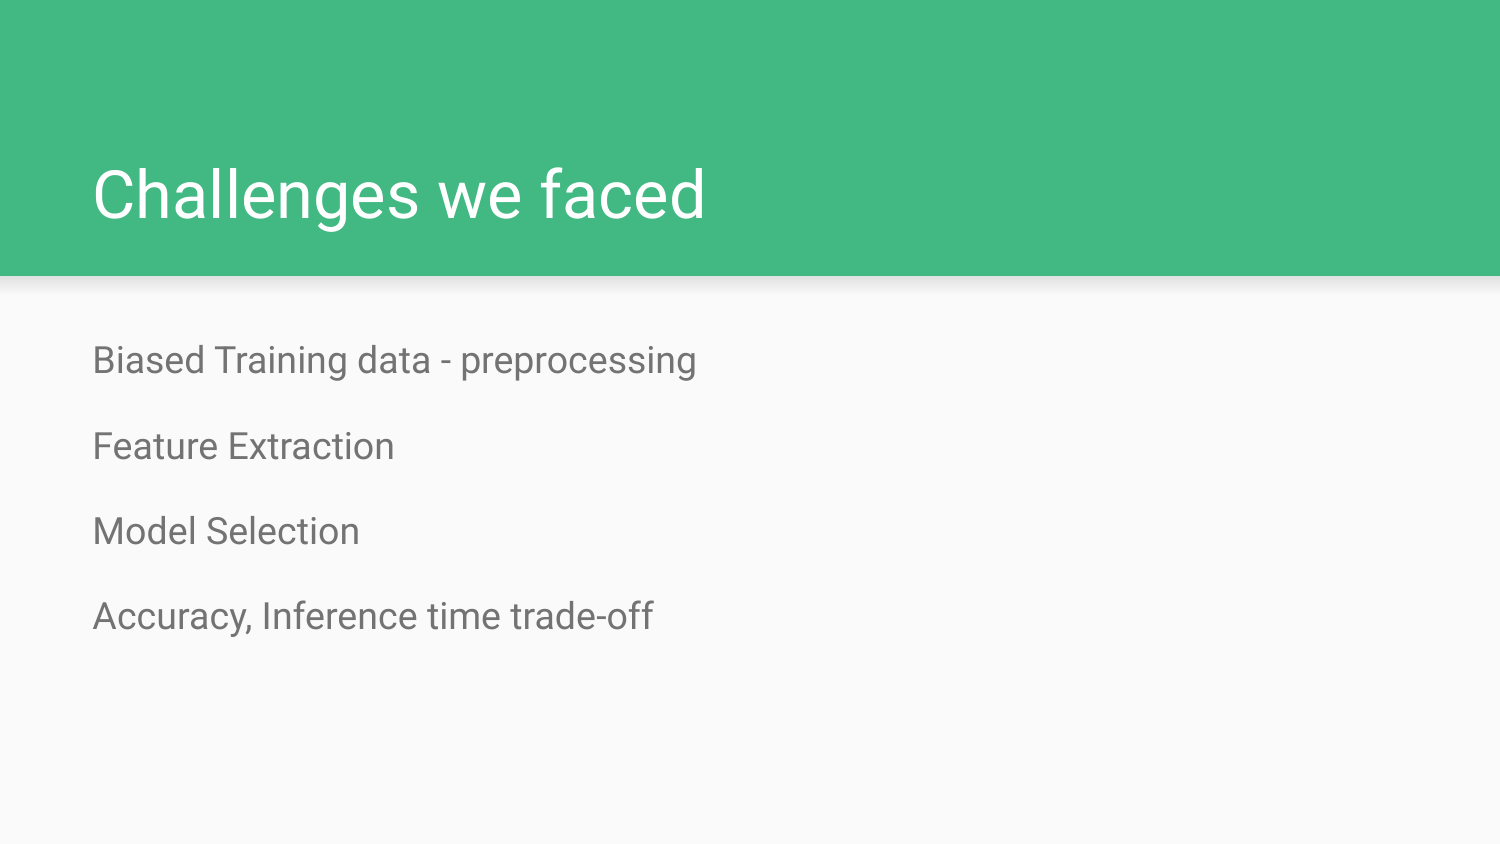

# Challenges we faced
Biased Training data - preprocessing
Feature Extraction
Model Selection
Accuracy, Inference time trade-off